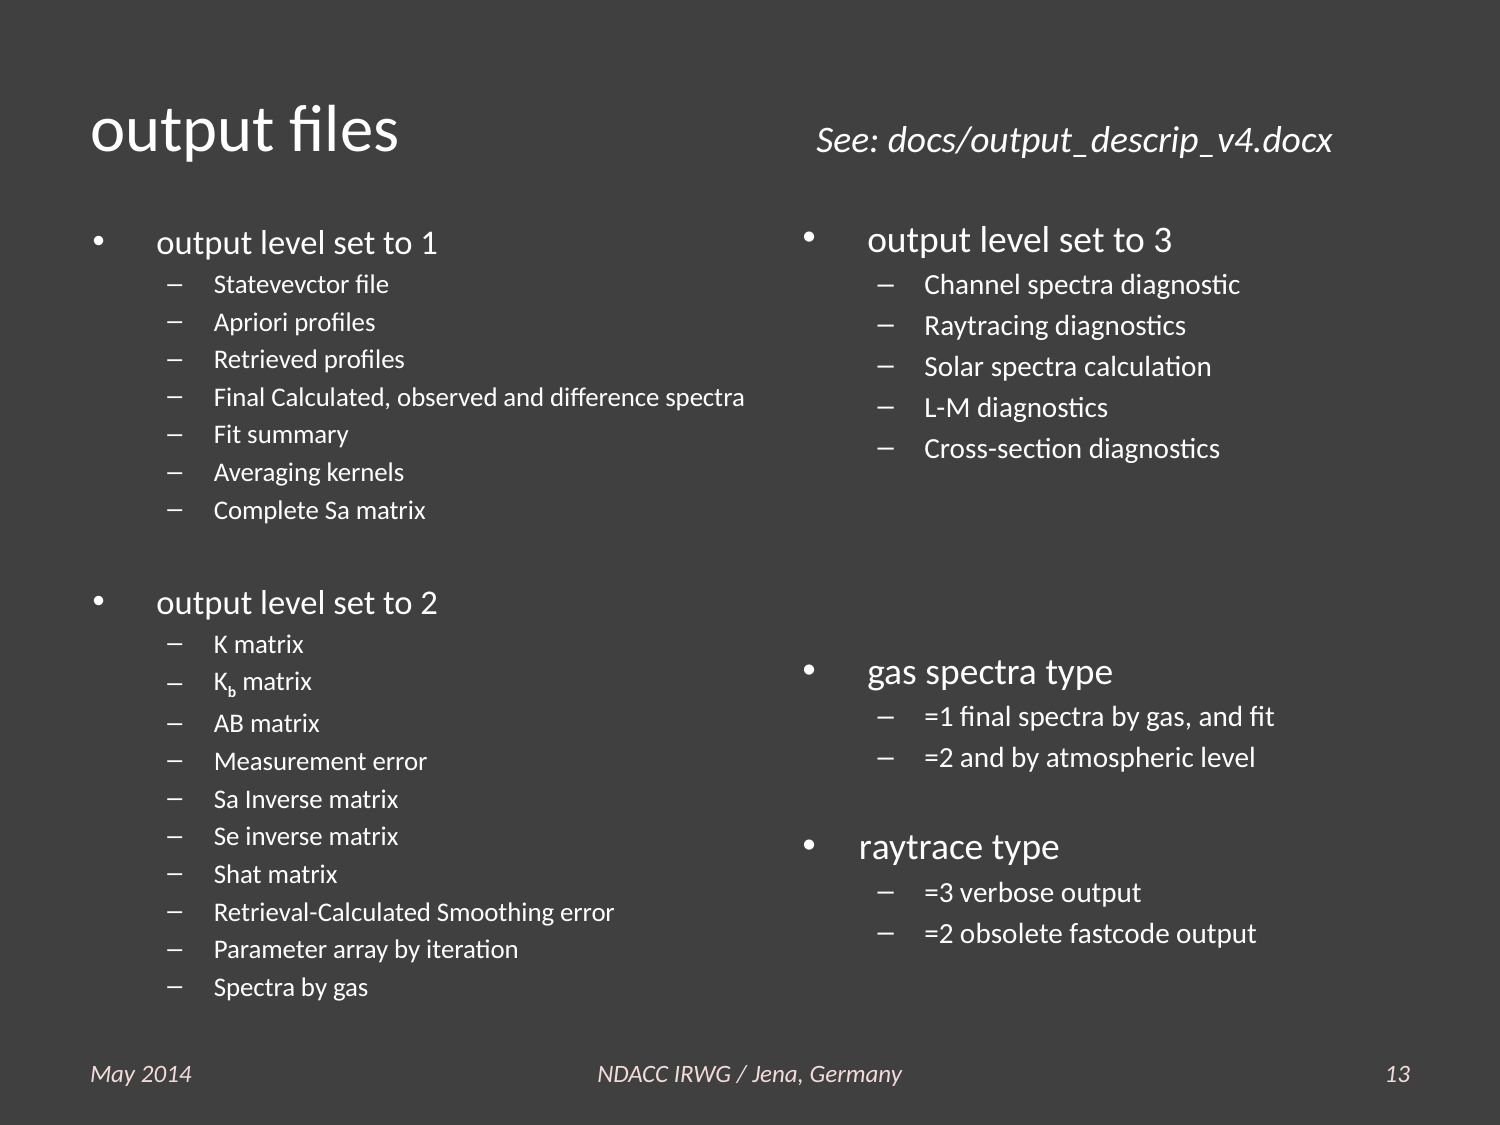

# output files
See: docs/output_descrip_v4.docx
 output level set to 3
Channel spectra diagnostic
Raytracing diagnostics
Solar spectra calculation
L-M diagnostics
Cross-section diagnostics

 gas spectra type
=1 final spectra by gas, and fit
=2 and by atmospheric level

raytrace type
=3 verbose output
=2 obsolete fastcode output
 output level set to 1
Statevevctor file
Apriori profiles
Retrieved profiles
Final Calculated, observed and difference spectra
Fit summary
Averaging kernels
Complete Sa matrix

 output level set to 2
K matrix
Kb matrix
AB matrix
Measurement error
Sa Inverse matrix
Se inverse matrix
Shat matrix
Retrieval-Calculated Smoothing error
Parameter array by iteration
Spectra by gas

May 2014
NDACC IRWG / Jena, Germany
13